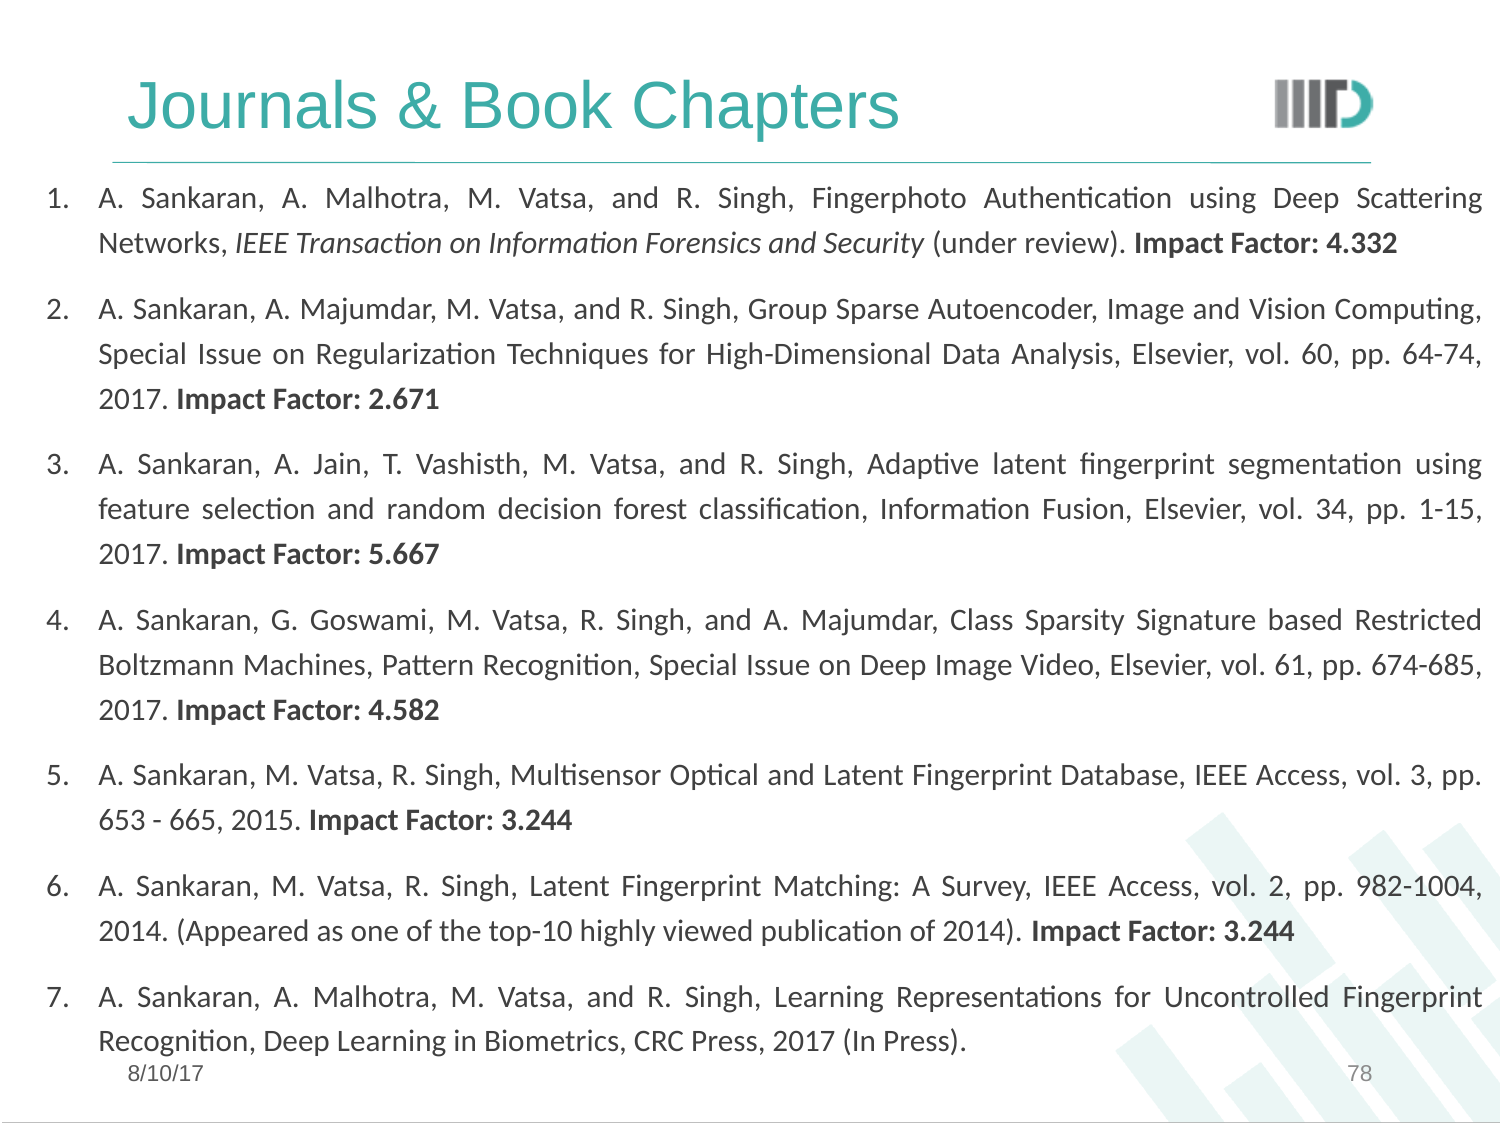

# Journals & Book Chapters
A. Sankaran, A. Malhotra, M. Vatsa, and R. Singh, Fingerphoto Authentication using Deep Scattering Networks, IEEE Transaction on Information Forensics and Security (under review). Impact Factor: 4.332
A. Sankaran, A. Majumdar, M. Vatsa, and R. Singh, Group Sparse Autoencoder, Image and Vision Computing, Special Issue on Regularization Techniques for High-Dimensional Data Analysis, Elsevier, vol. 60, pp. 64-74, 2017. Impact Factor: 2.671
A. Sankaran, A. Jain, T. Vashisth, M. Vatsa, and R. Singh, Adaptive latent fingerprint segmentation using feature selection and random decision forest classification, Information Fusion, Elsevier, vol. 34, pp. 1-15, 2017. Impact Factor: 5.667
A. Sankaran, G. Goswami, M. Vatsa, R. Singh, and A. Majumdar, Class Sparsity Signature based Restricted Boltzmann Machines, Pattern Recognition, Special Issue on Deep Image Video, Elsevier, vol. 61, pp. 674-685, 2017. Impact Factor: 4.582
A. Sankaran, M. Vatsa, R. Singh, Multisensor Optical and Latent Fingerprint Database, IEEE Access, vol. 3, pp. 653 - 665, 2015. Impact Factor: 3.244
A. Sankaran, M. Vatsa, R. Singh, Latent Fingerprint Matching: A Survey, IEEE Access, vol. 2, pp. 982-1004, 2014. (Appeared as one of the top-10 highly viewed publication of 2014). Impact Factor: 3.244
A. Sankaran, A. Malhotra, M. Vatsa, and R. Singh, Learning Representations for Uncontrolled Fingerprint Recognition, Deep Learning in Biometrics, CRC Press, 2017 (In Press).
8/10/17
78